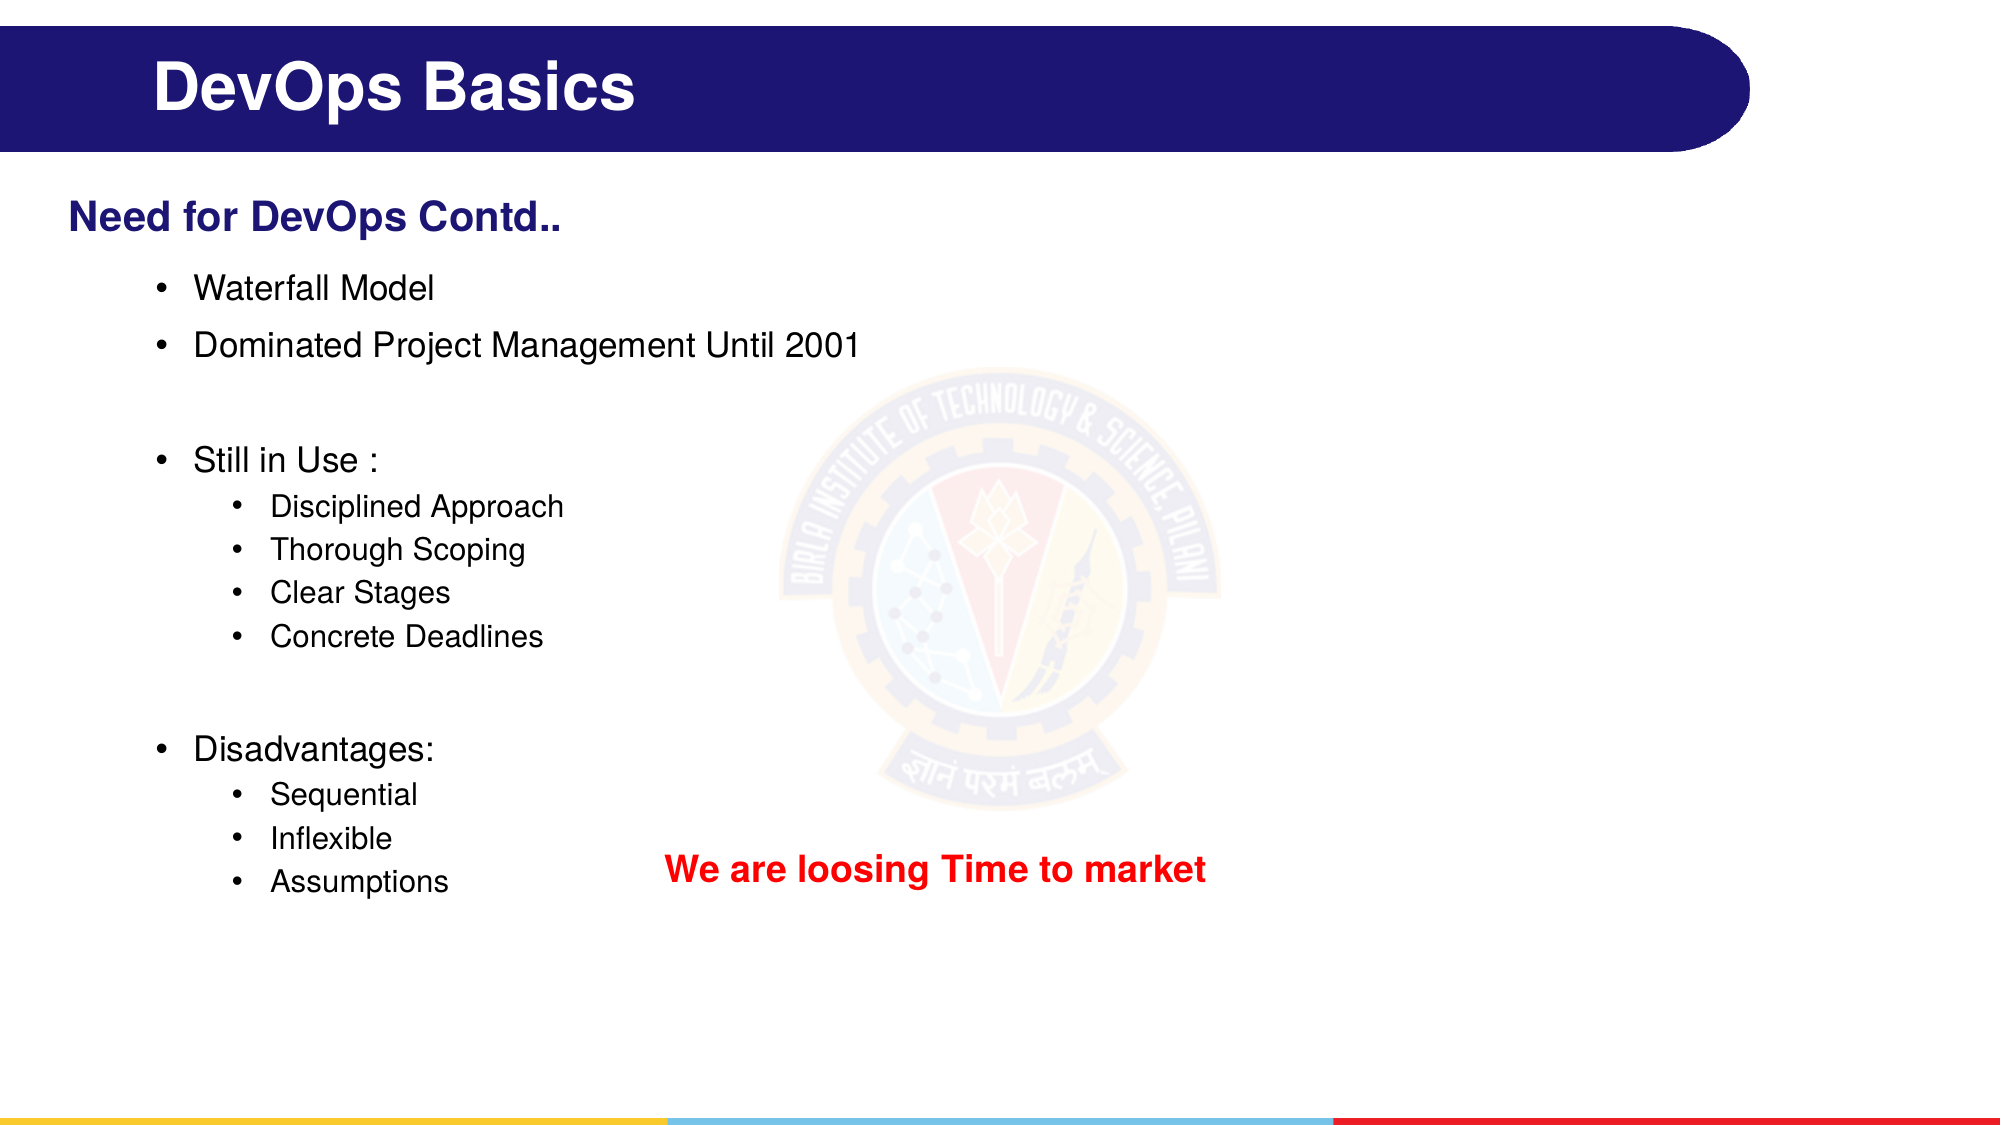

# DevOps Basics
Need for DevOps Contd..
Waterfall Model
Dominated Project Management Until 2001

Still in Use :
Disciplined Approach
Thorough Scoping
Clear Stages
Concrete Deadlines

Disadvantages:
Sequential
Inflexible
Assumptions
We are loosing Time to market